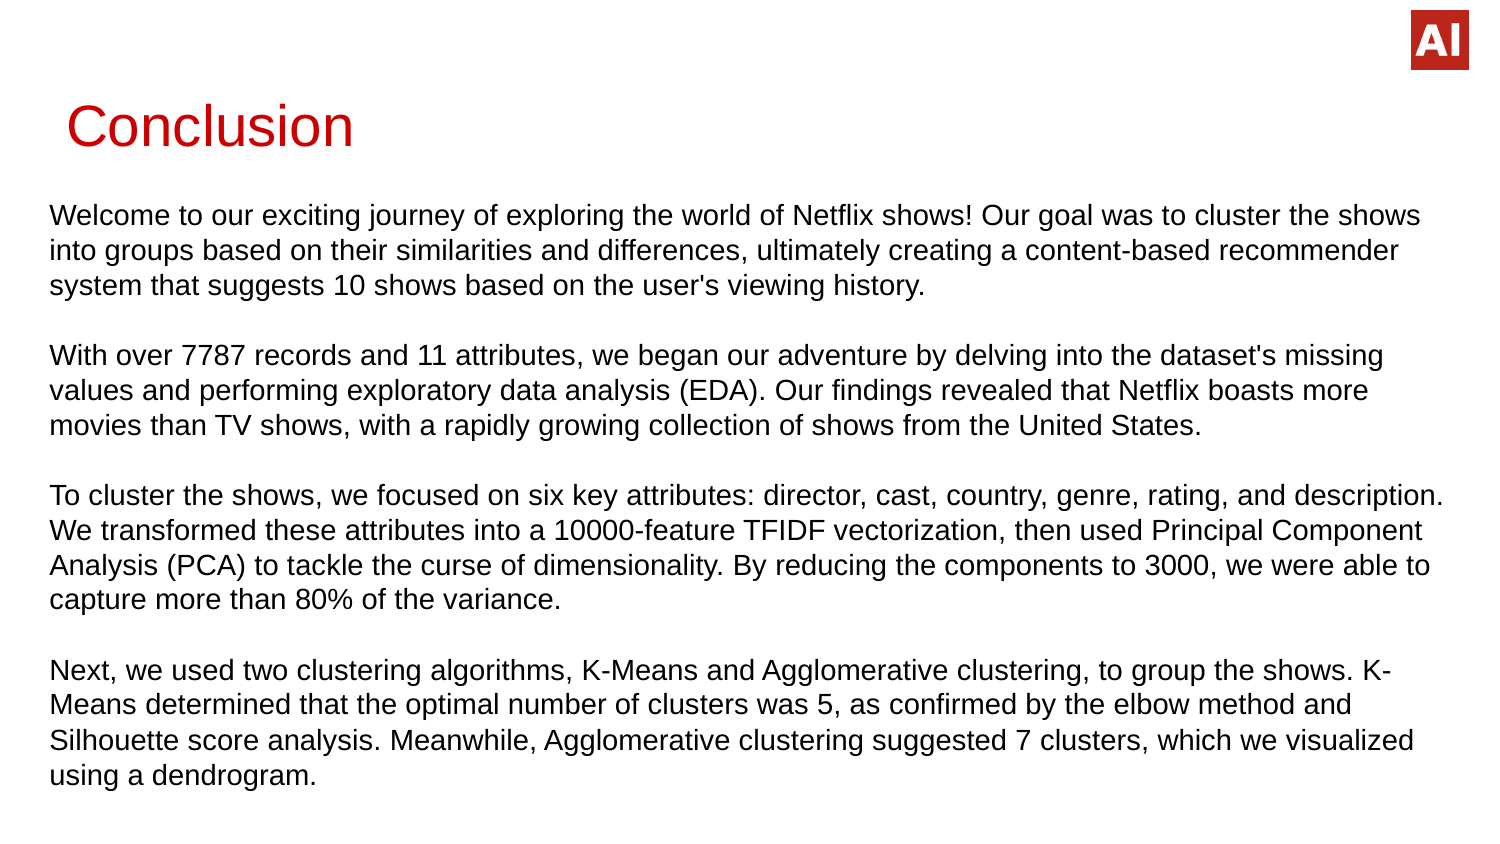

# Conclusion

Welcome to our exciting journey of exploring the world of Netflix shows! Our goal was to cluster the shows into groups based on their similarities and differences, ultimately creating a content-based recommender system that suggests 10 shows based on the user's viewing history.

With over 7787 records and 11 attributes, we began our adventure by delving into the dataset's missing values and performing exploratory data analysis (EDA). Our findings revealed that Netflix boasts more movies than TV shows, with a rapidly growing collection of shows from the United States.

To cluster the shows, we focused on six key attributes: director, cast, country, genre, rating, and description. We transformed these attributes into a 10000-feature TFIDF vectorization, then used Principal Component Analysis (PCA) to tackle the curse of dimensionality. By reducing the components to 3000, we were able to capture more than 80% of the variance.

Next, we used two clustering algorithms, K-Means and Agglomerative clustering, to group the shows. K-Means determined that the optimal number of clusters was 5, as confirmed by the elbow method and Silhouette score analysis. Meanwhile, Agglomerative clustering suggested 7 clusters, which we visualized using a dendrogram.